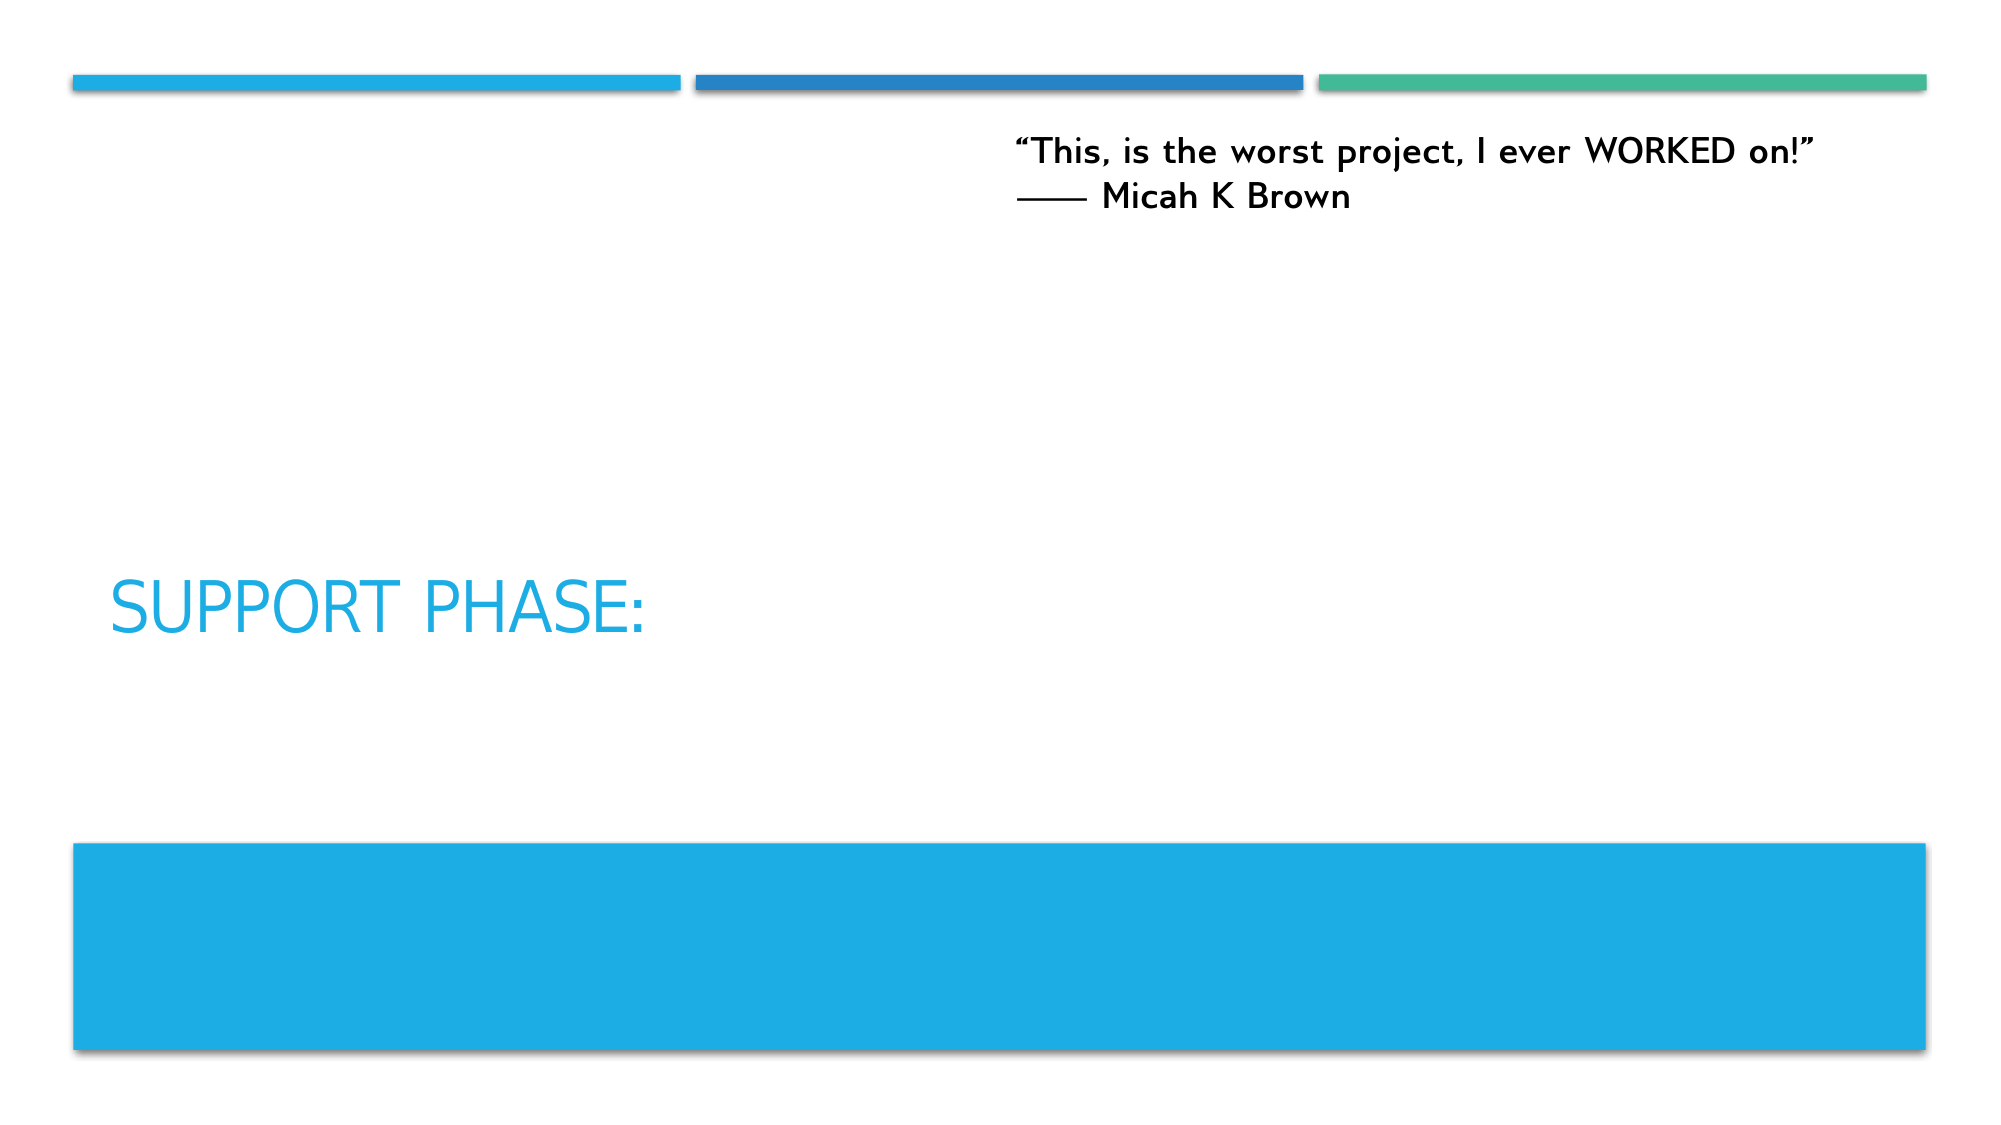

“This, is the worst project, I ever WORKED on!”
― Micah K Brown
# Support Phase: